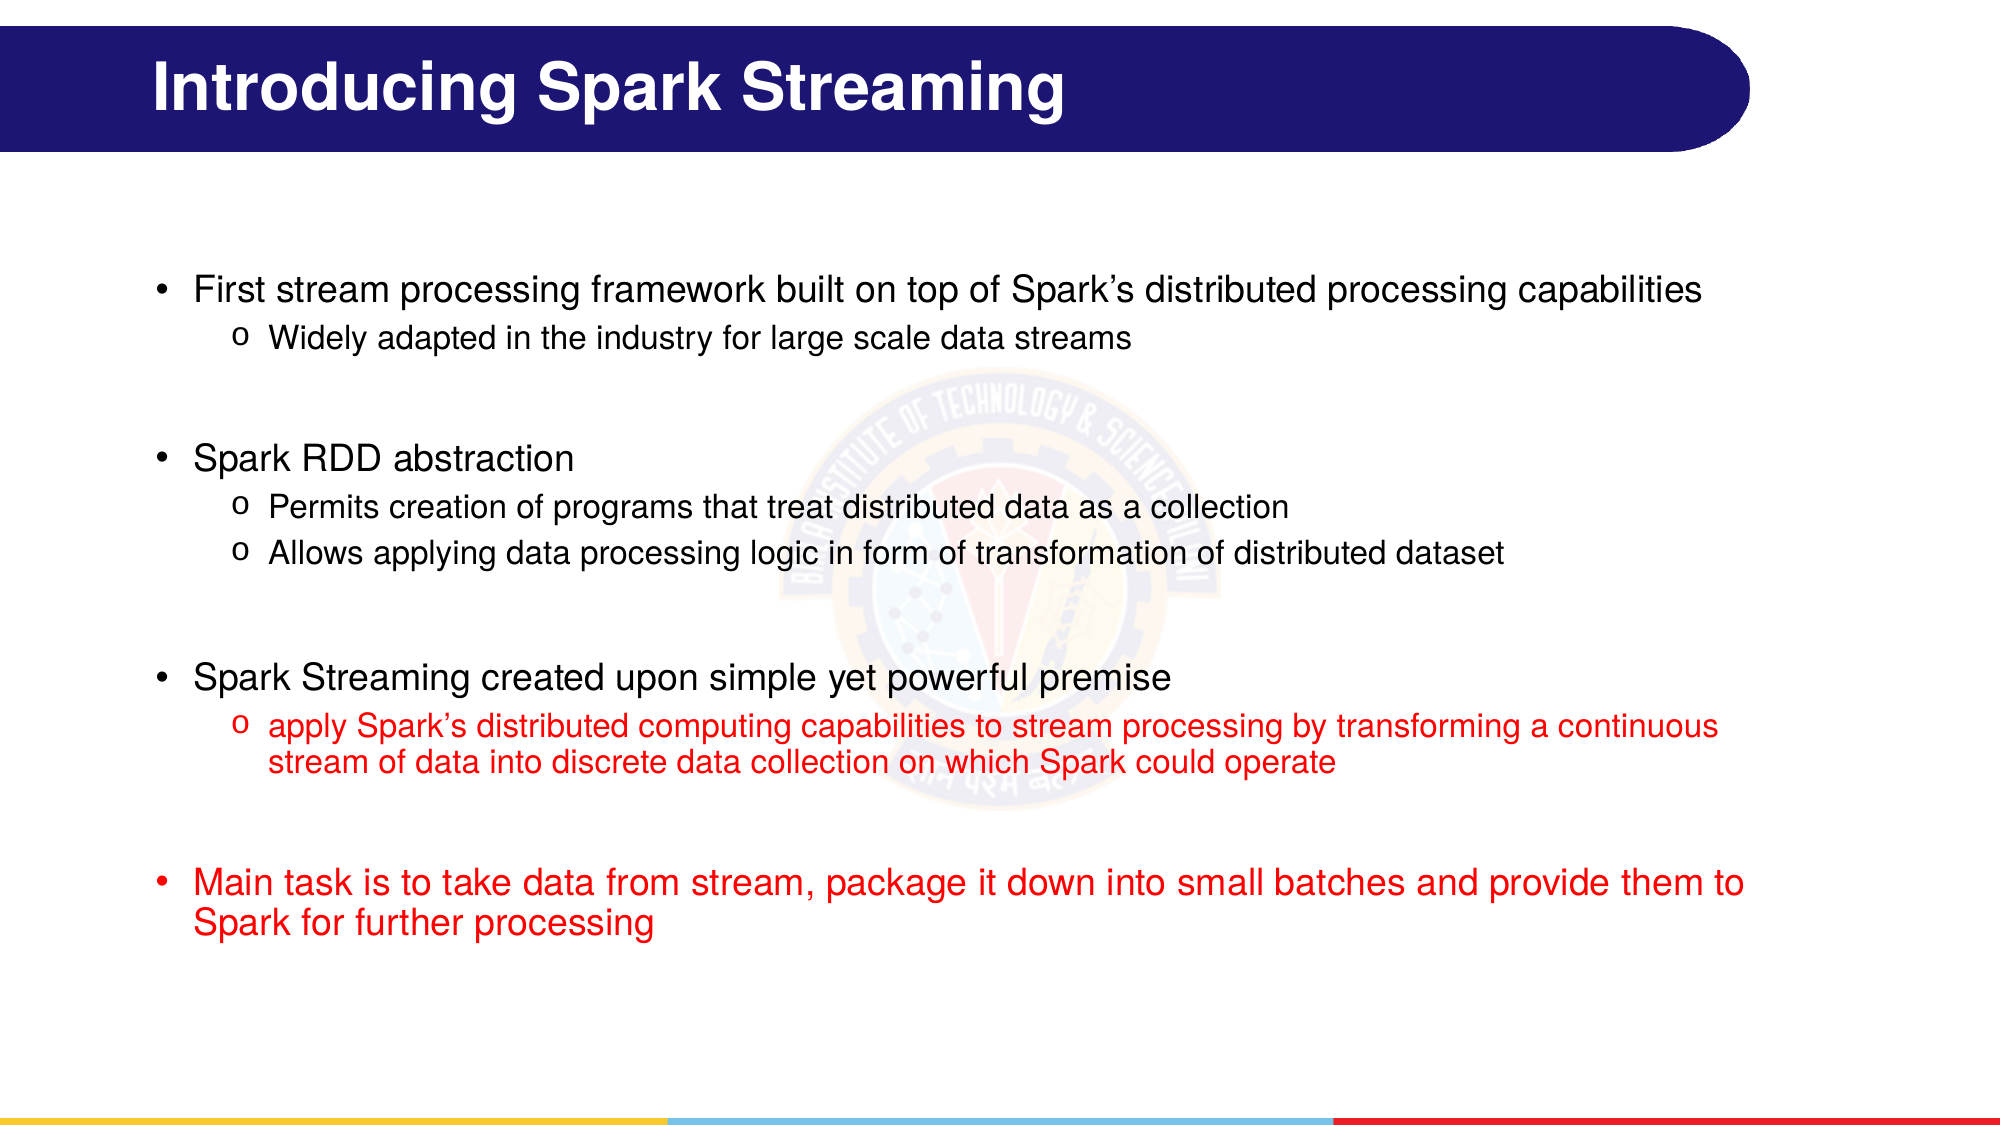

# Introducing Spark Streaming

First stream processing framework built on top of Spark’s distributed processing capabilities
Widely adapted in the industry for large scale data streams

Spark RDD abstraction
Permits creation of programs that treat distributed data as a collection
Allows applying data processing logic in form of transformation of distributed dataset

Spark Streaming created upon simple yet powerful premise
apply Spark’s distributed computing capabilities to stream processing by transforming a continuous stream of data into discrete data collection on which Spark could operate

Main task is to take data from stream, package it down into small batches and provide them to Spark for further processing